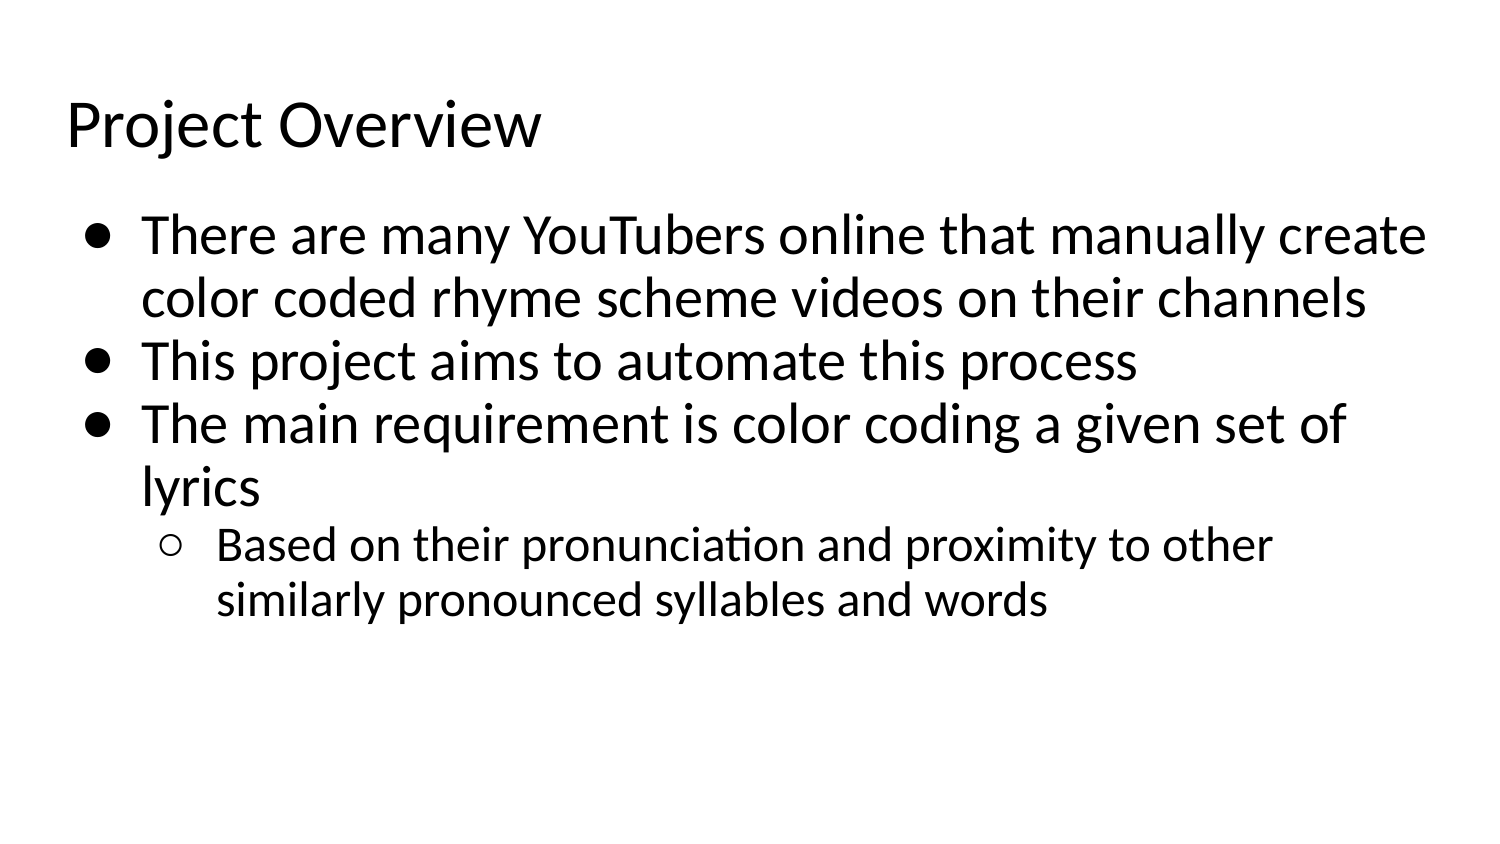

# Project Overview
There are many YouTubers online that manually create color coded rhyme scheme videos on their channels
This project aims to automate this process
The main requirement is color coding a given set of lyrics
Based on their pronunciation and proximity to other similarly pronounced syllables and words